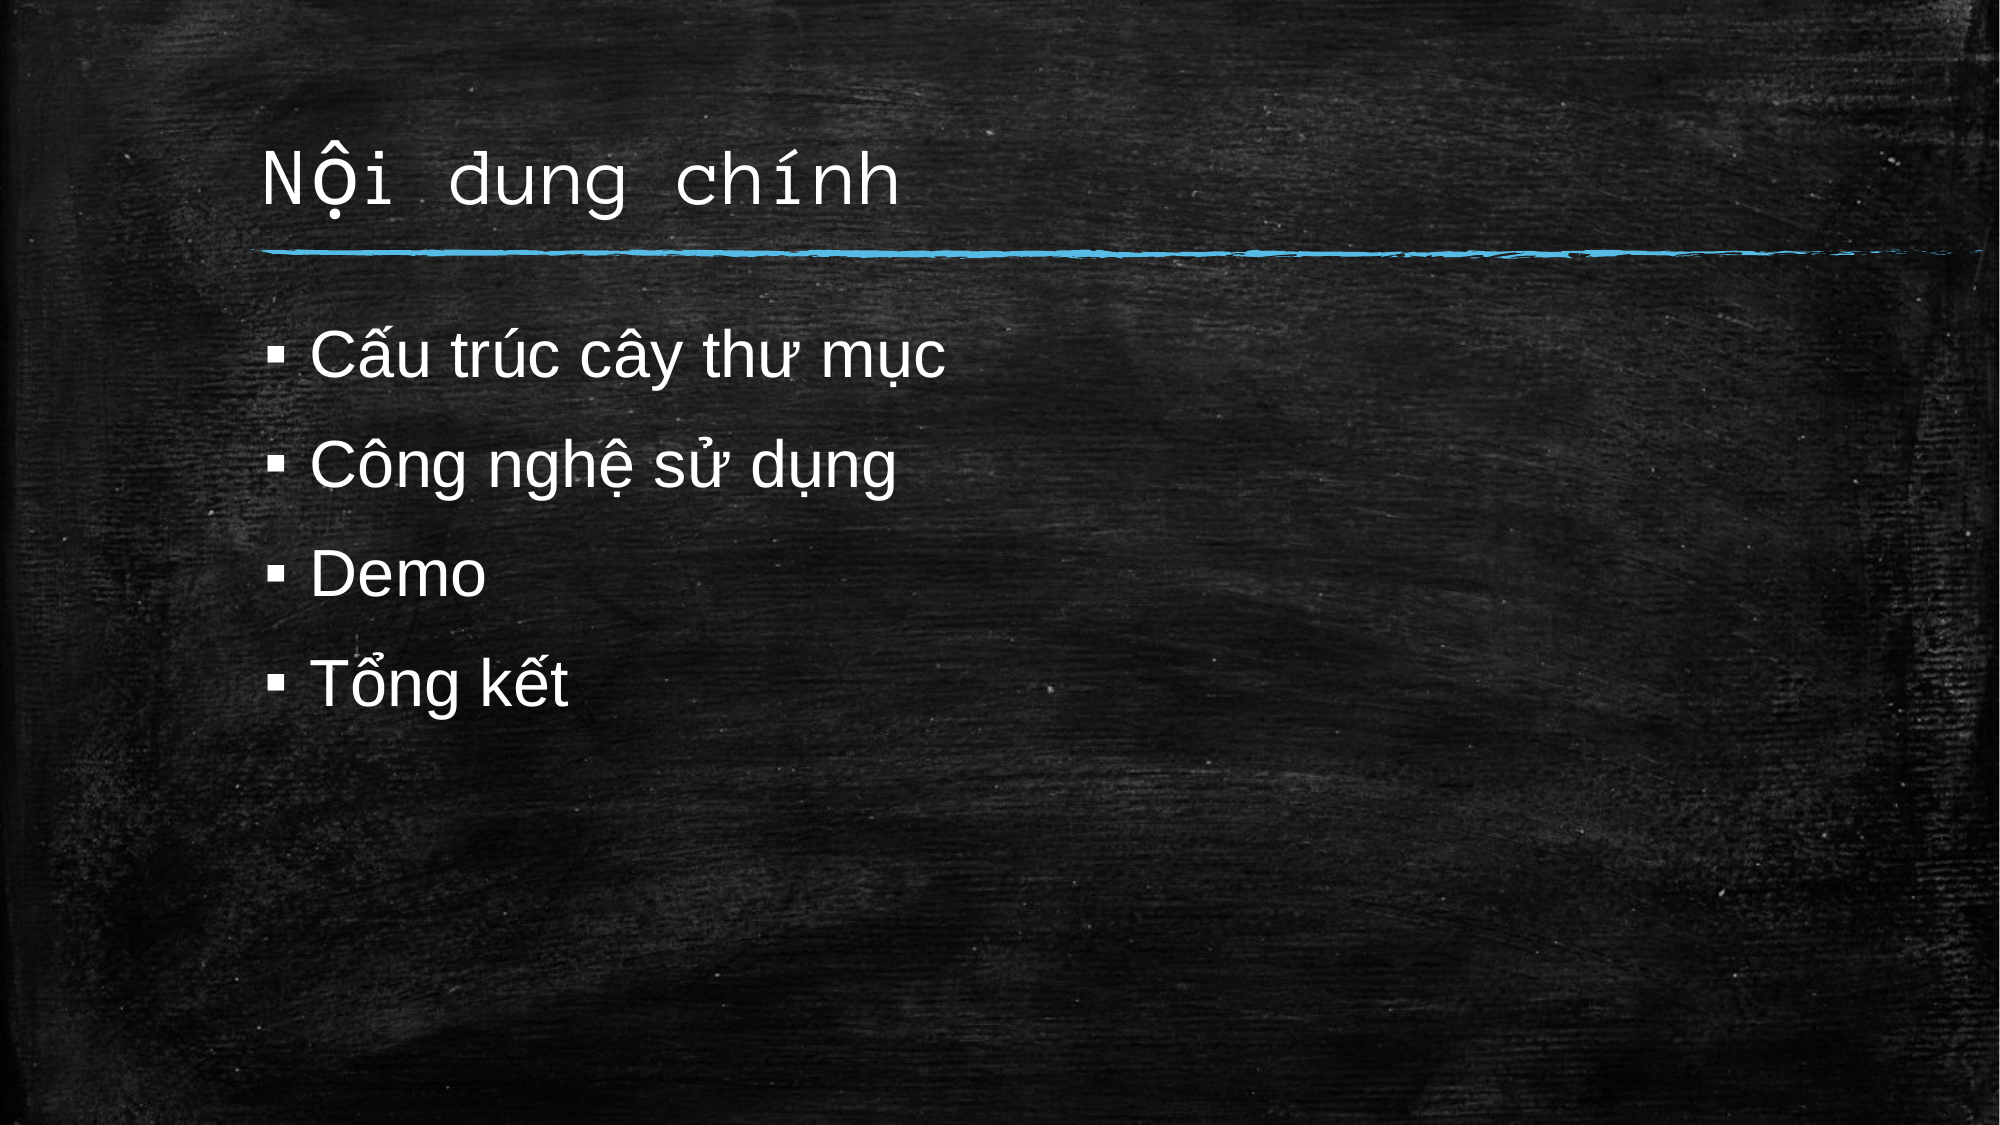

# Nội dung chính
Cấu trúc cây thư mục
Công nghệ sử dụng
Demo
Tổng kết